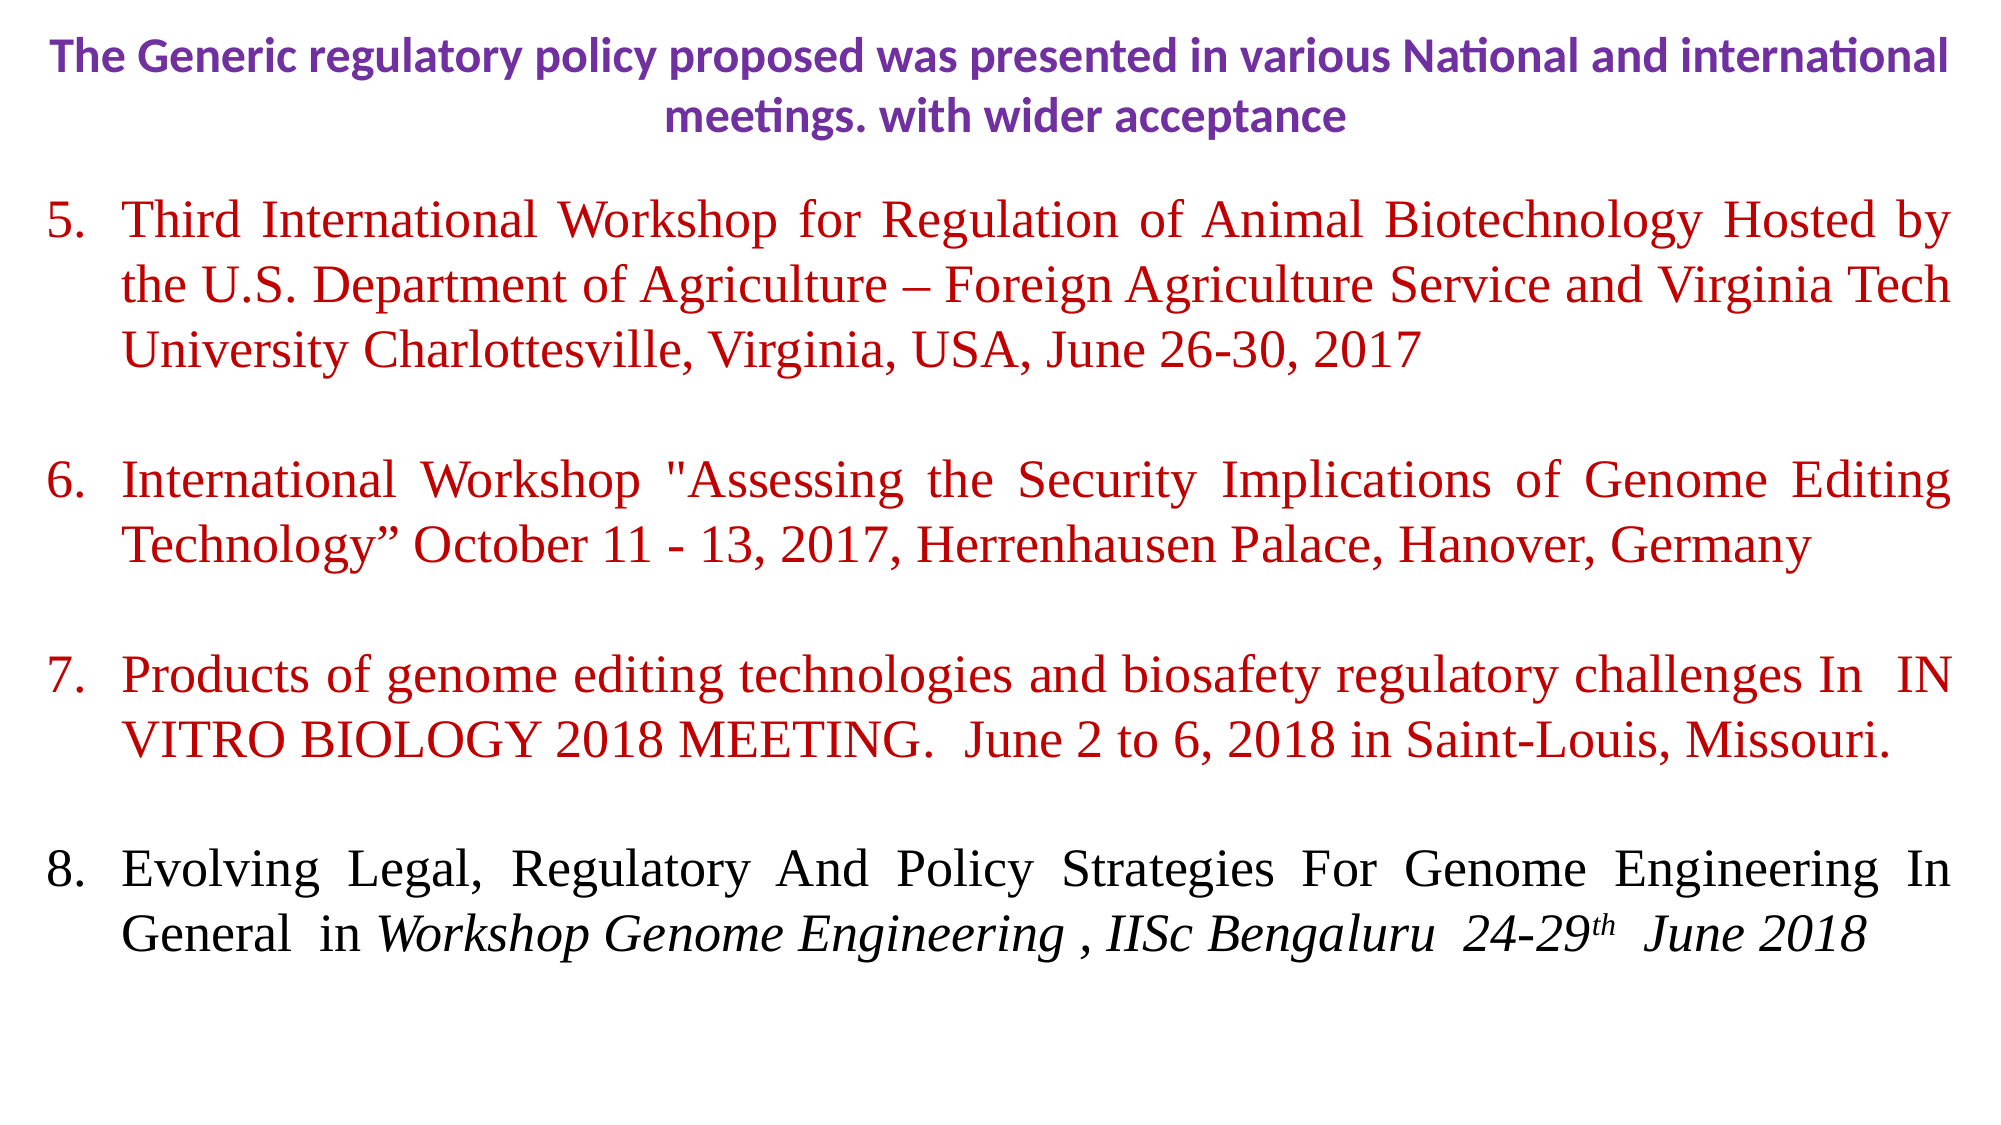

The Generic regulatory policy proposed was presented in various National and international  meetings. with wider acceptance

Third International Workshop for Regulation of Animal Biotechnology Hosted by the U.S. Department of Agriculture – Foreign Agriculture Service and Virginia Tech University Charlottesville, Virginia, USA, June 26-30, 2017

International Workshop "Assessing the Security Implications of Genome Editing Technology” October 11 - 13, 2017, Herrenhausen Palace, Hanover, Germany

Products of genome editing technologies and biosafety regulatory challenges In  IN VITRO BIOLOGY 2018 MEETING.  June 2 to 6, 2018 in Saint-Louis, Missouri.

Evolving Legal, Regulatory And Policy Strategies For Genome Engineering In General  in Workshop Genome Engineering , IISc Bengaluru  24-29th  June 2018